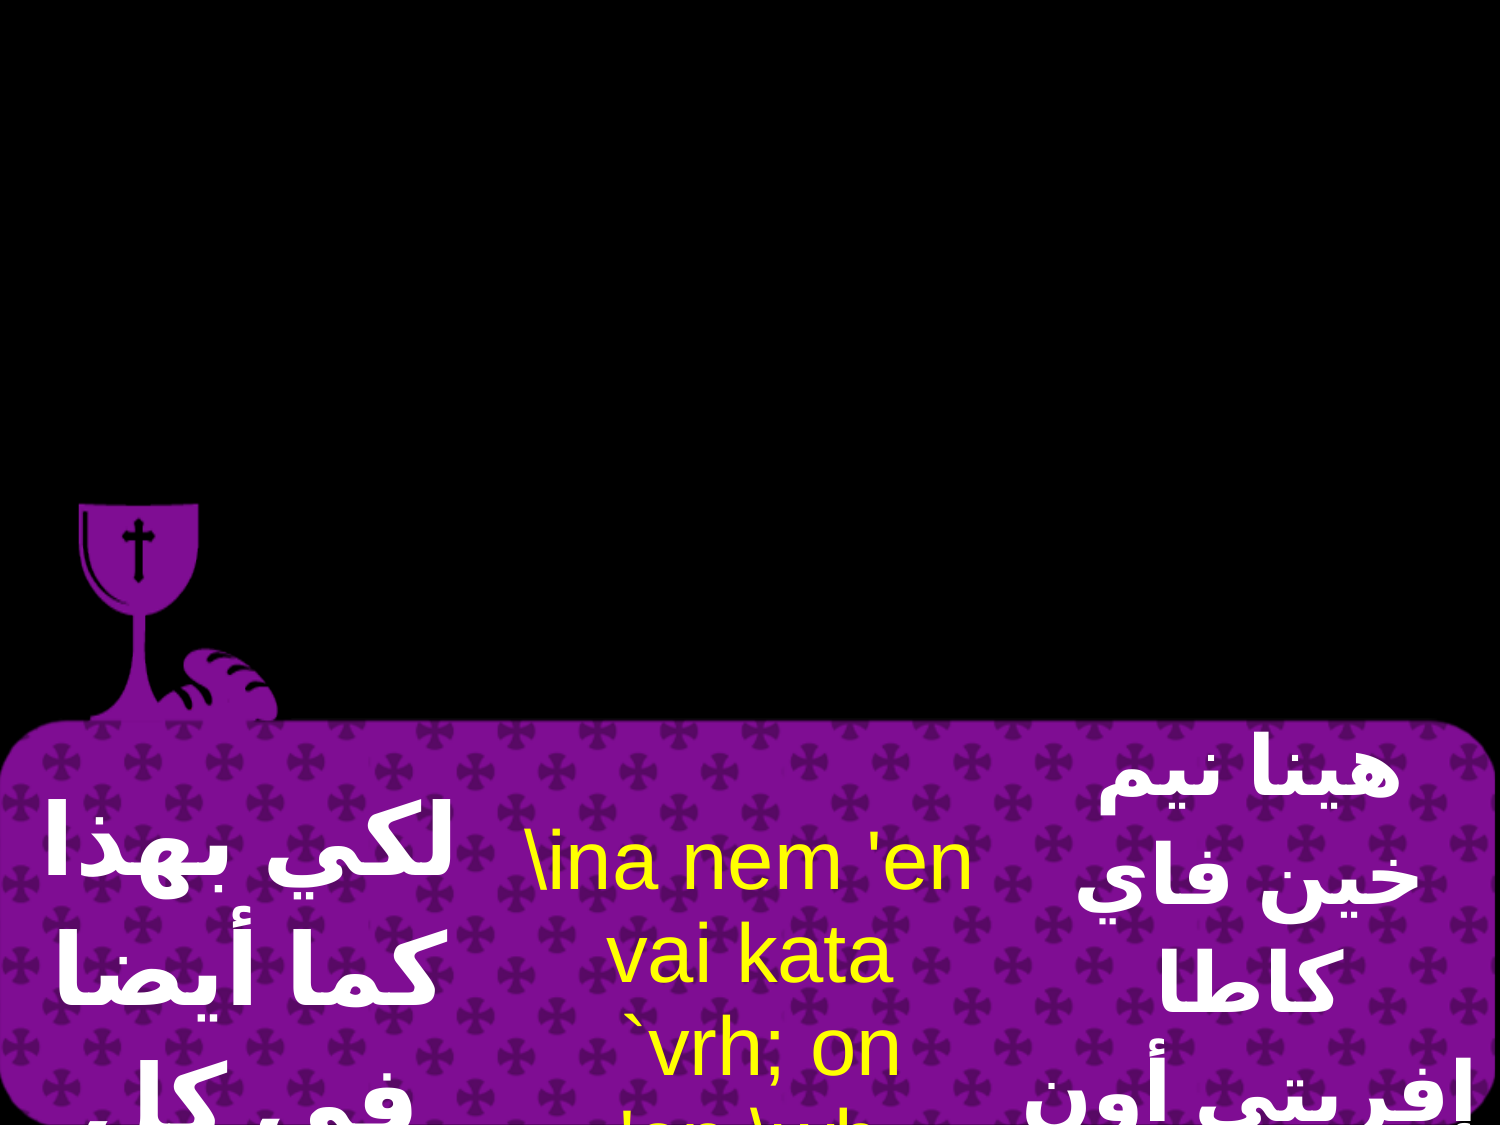

| لكي بهذا كما أيضا في كل شئ | \ina nem 'en vai kata `vrh; on 'en \wb niben | هينا نيم خين فاي كاطا إفريتي أون خين هوب نيفين |
| --- | --- | --- |